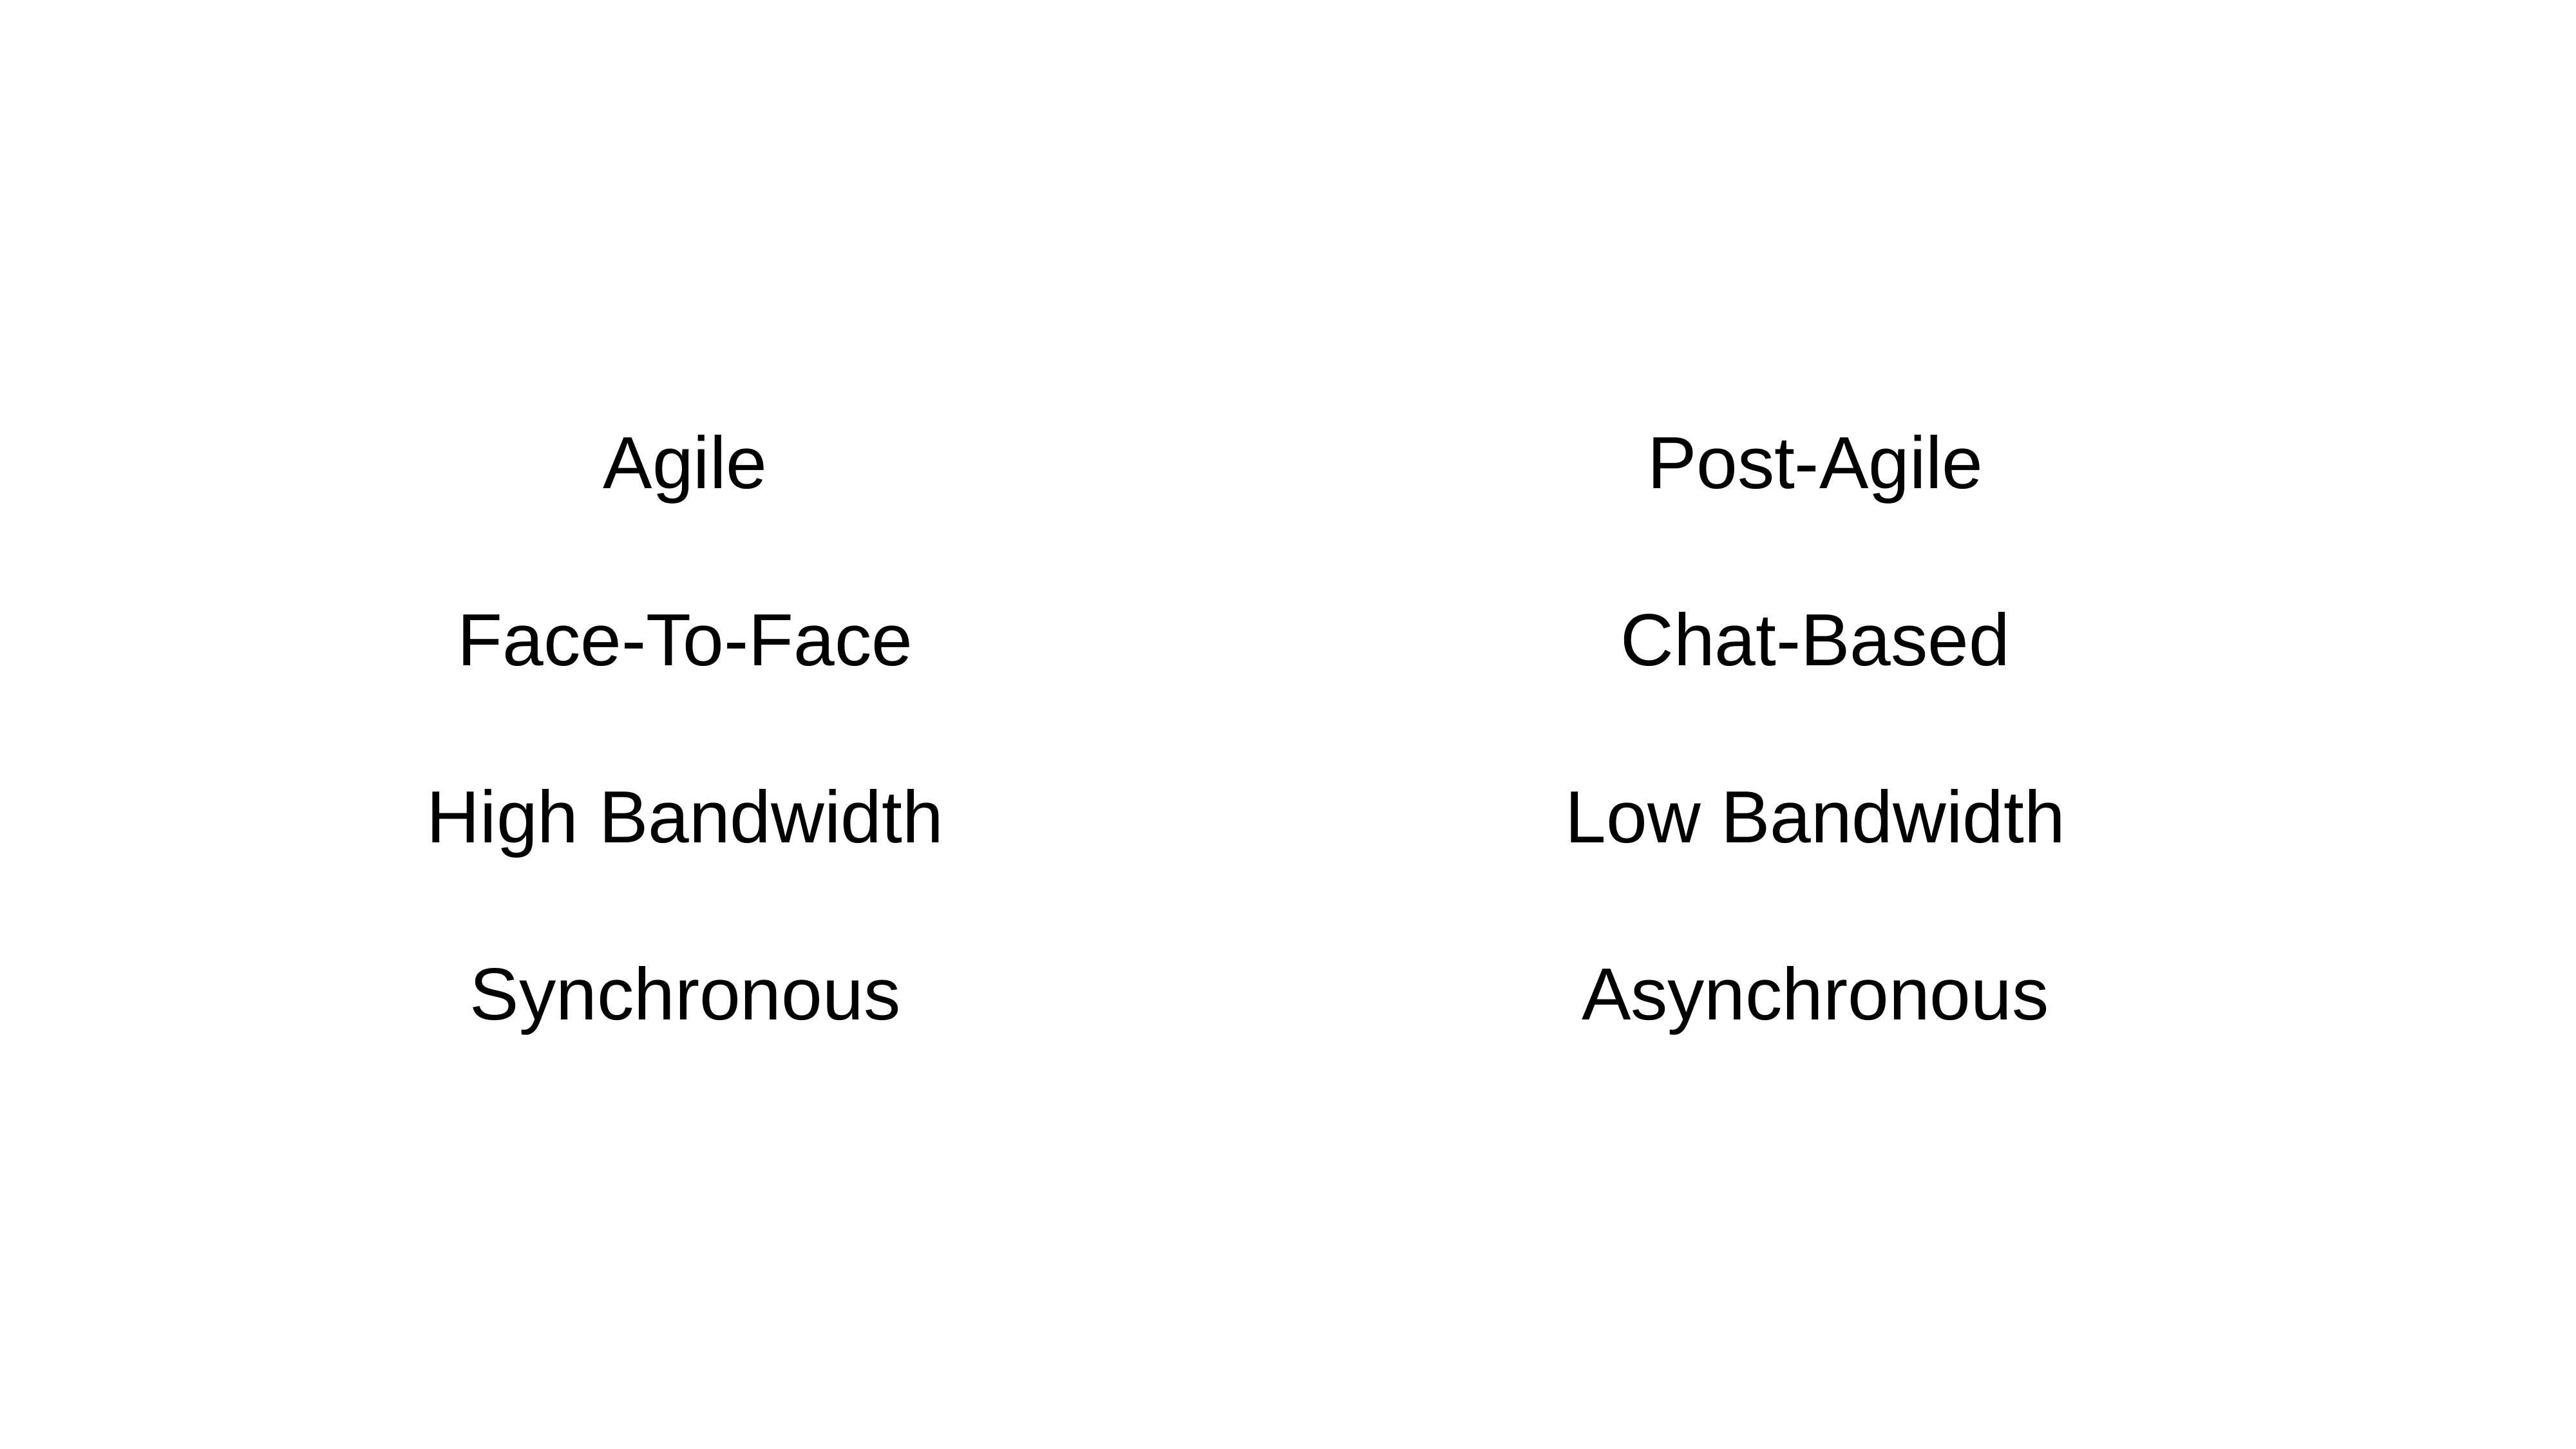

Agile

Face-To-Face

High Bandwidth

Synchronous
Post-Agile

Chat-Based

Low Bandwidth

Asynchronous